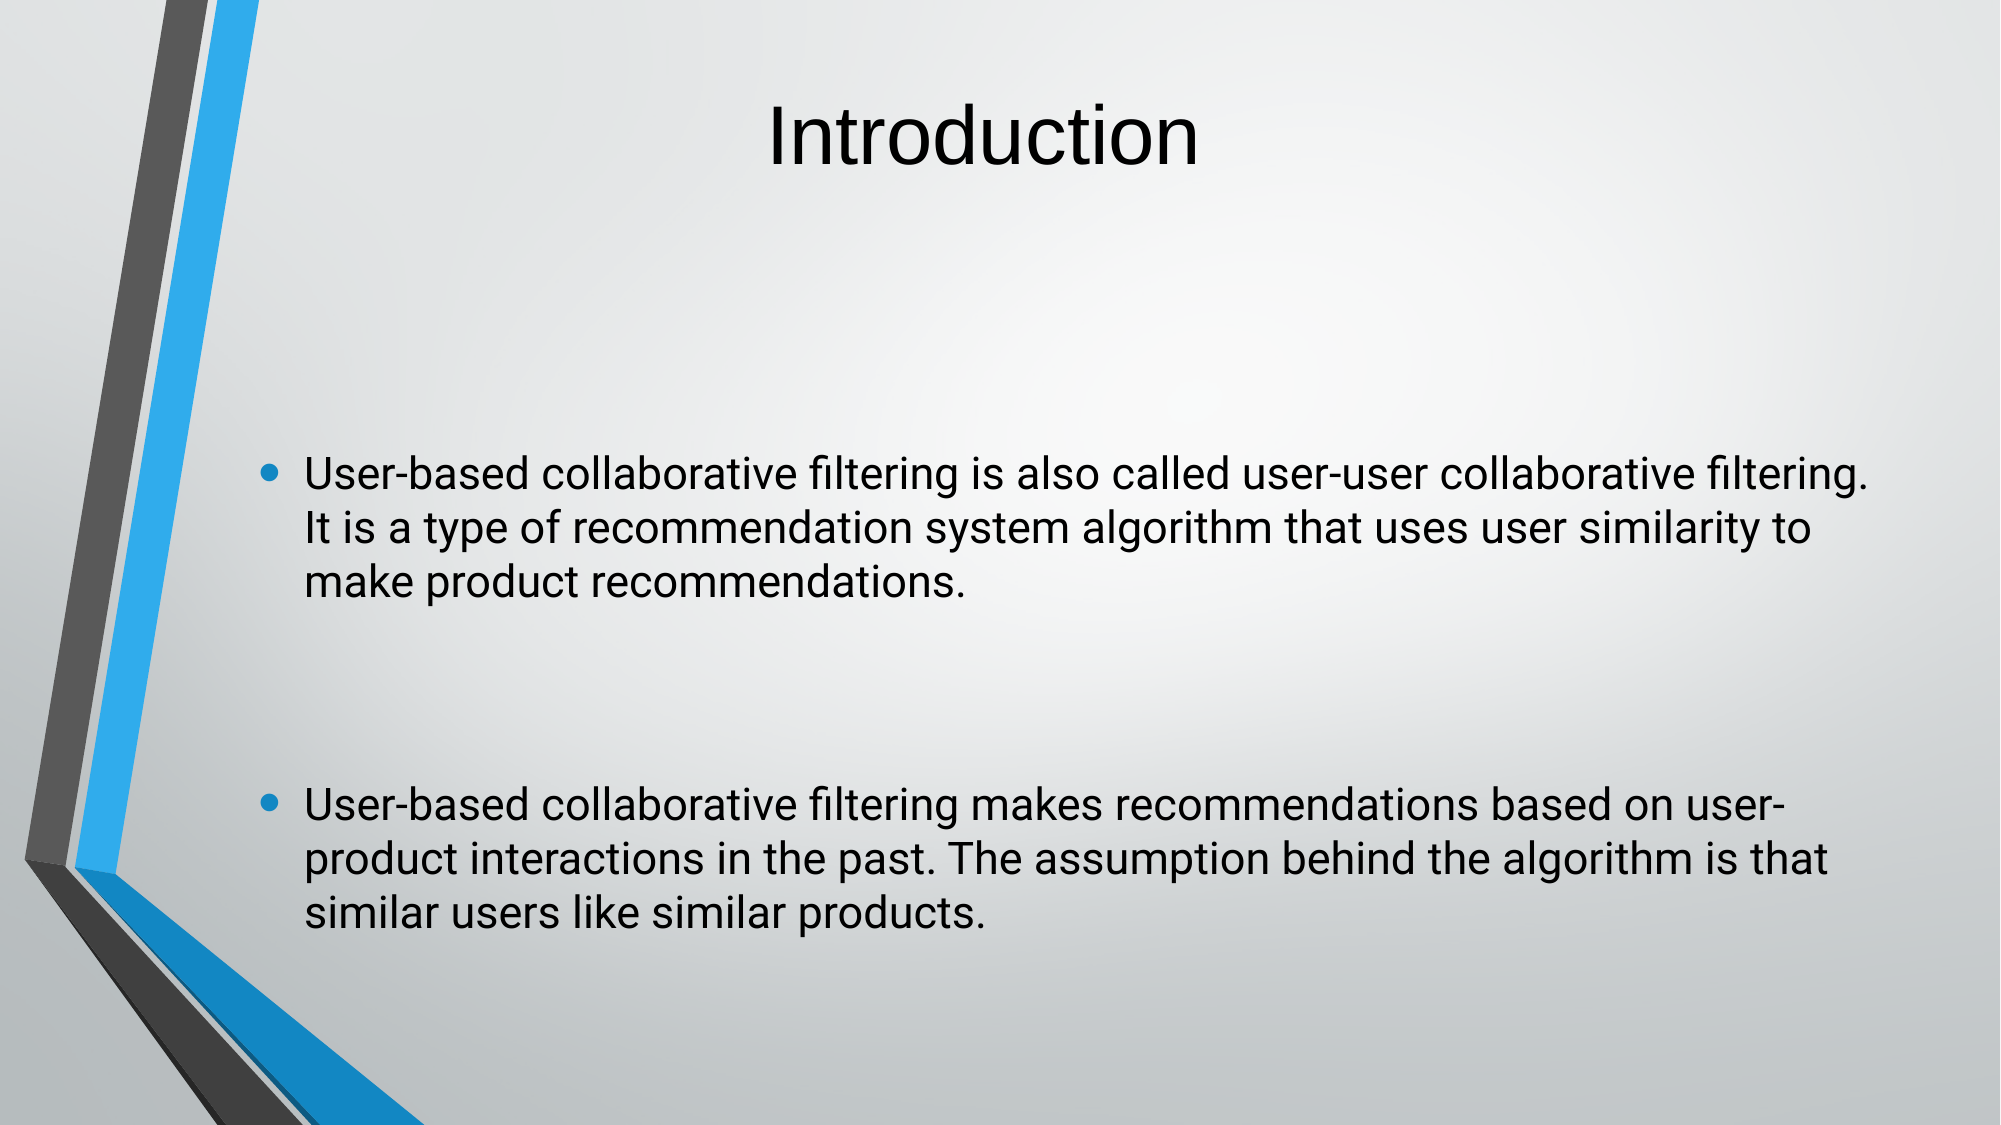

# Introduction
User-based collaborative filtering is also called user-user collaborative filtering. It is a type of recommendation system algorithm that uses user similarity to make product recommendations.

User-based collaborative filtering makes recommendations based on user-product interactions in the past. The assumption behind the algorithm is that similar users like similar products.